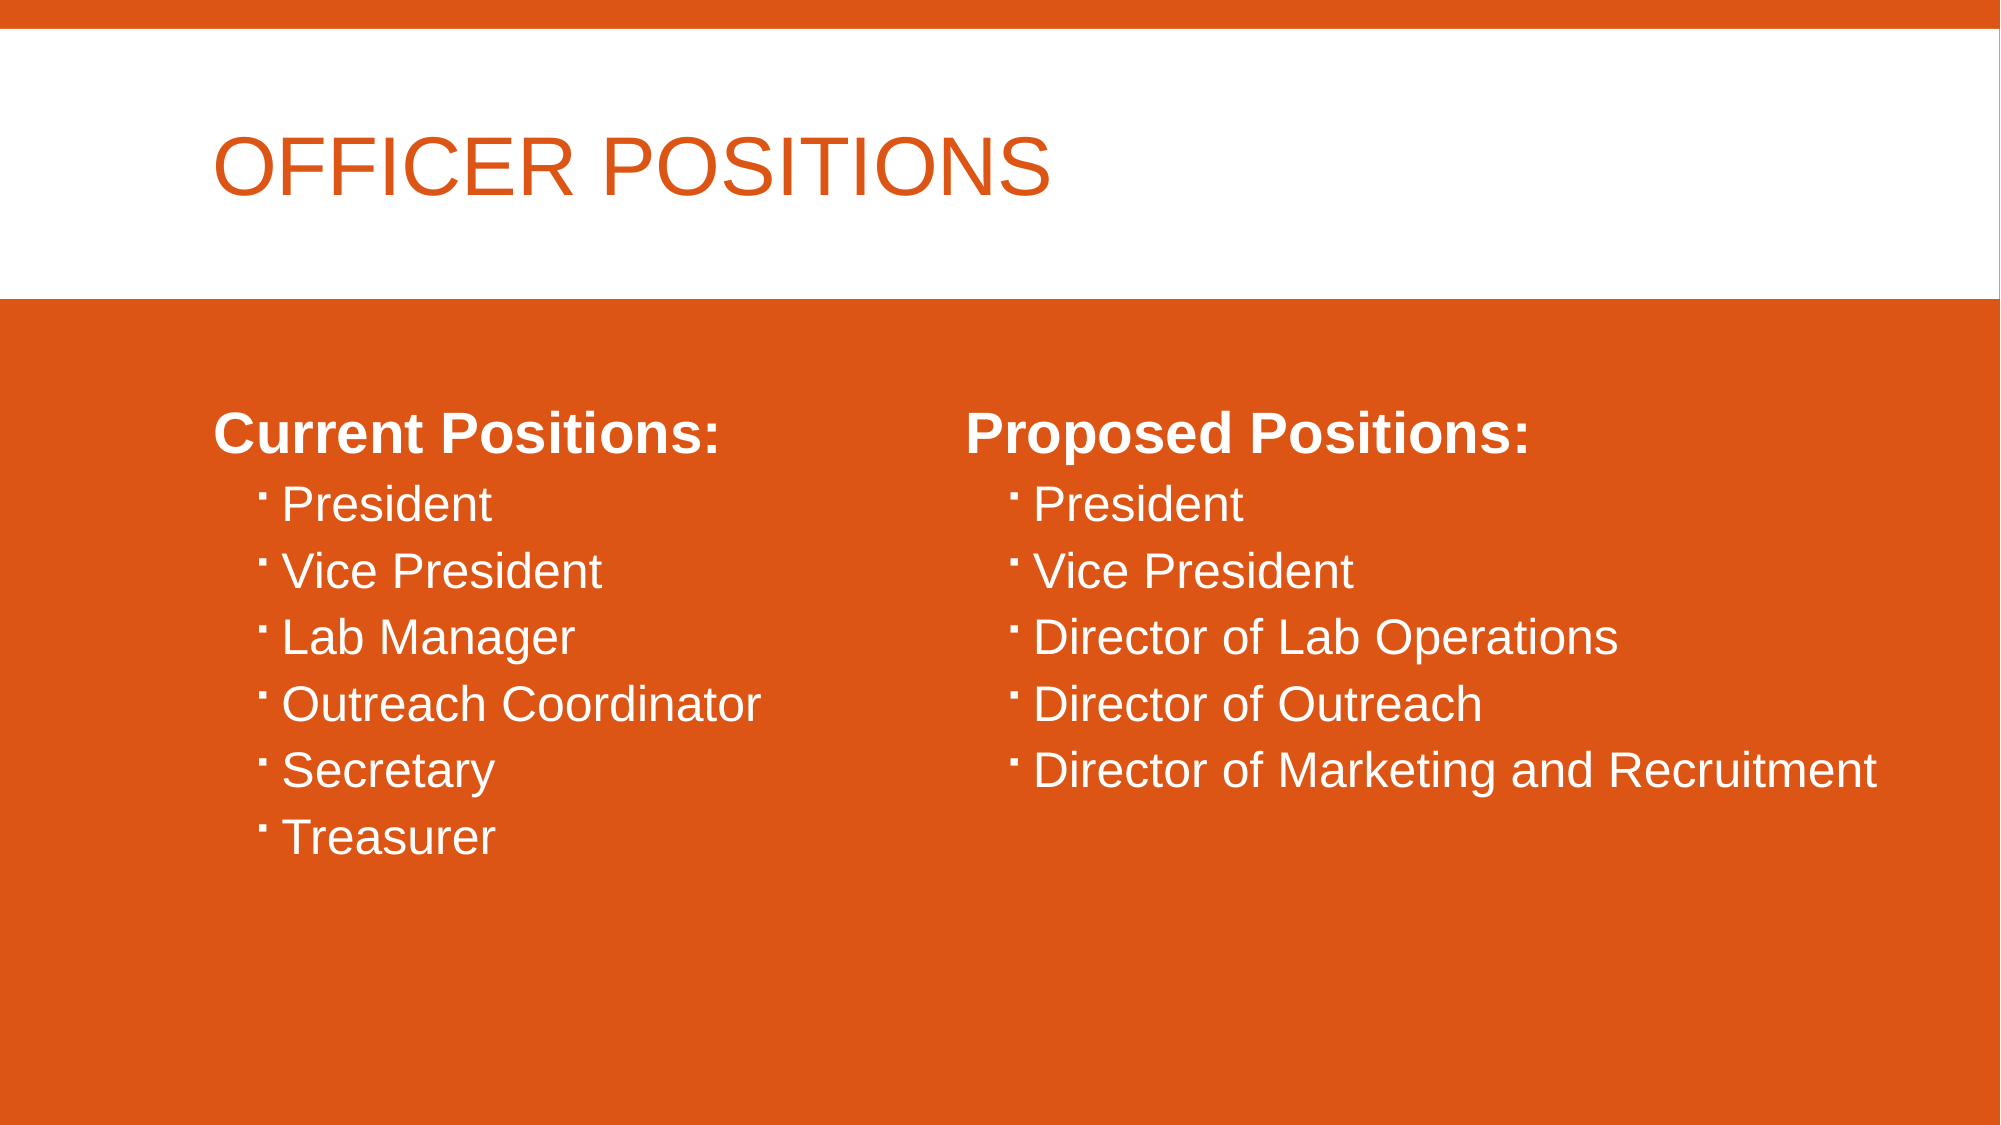

# Officer Positions
Current Positions:
President
Vice President
Lab Manager
Outreach Coordinator
Secretary
Treasurer

Proposed Positions:
President
Vice President
Director of Lab Operations
Director of Outreach
Director of Marketing and Recruitment